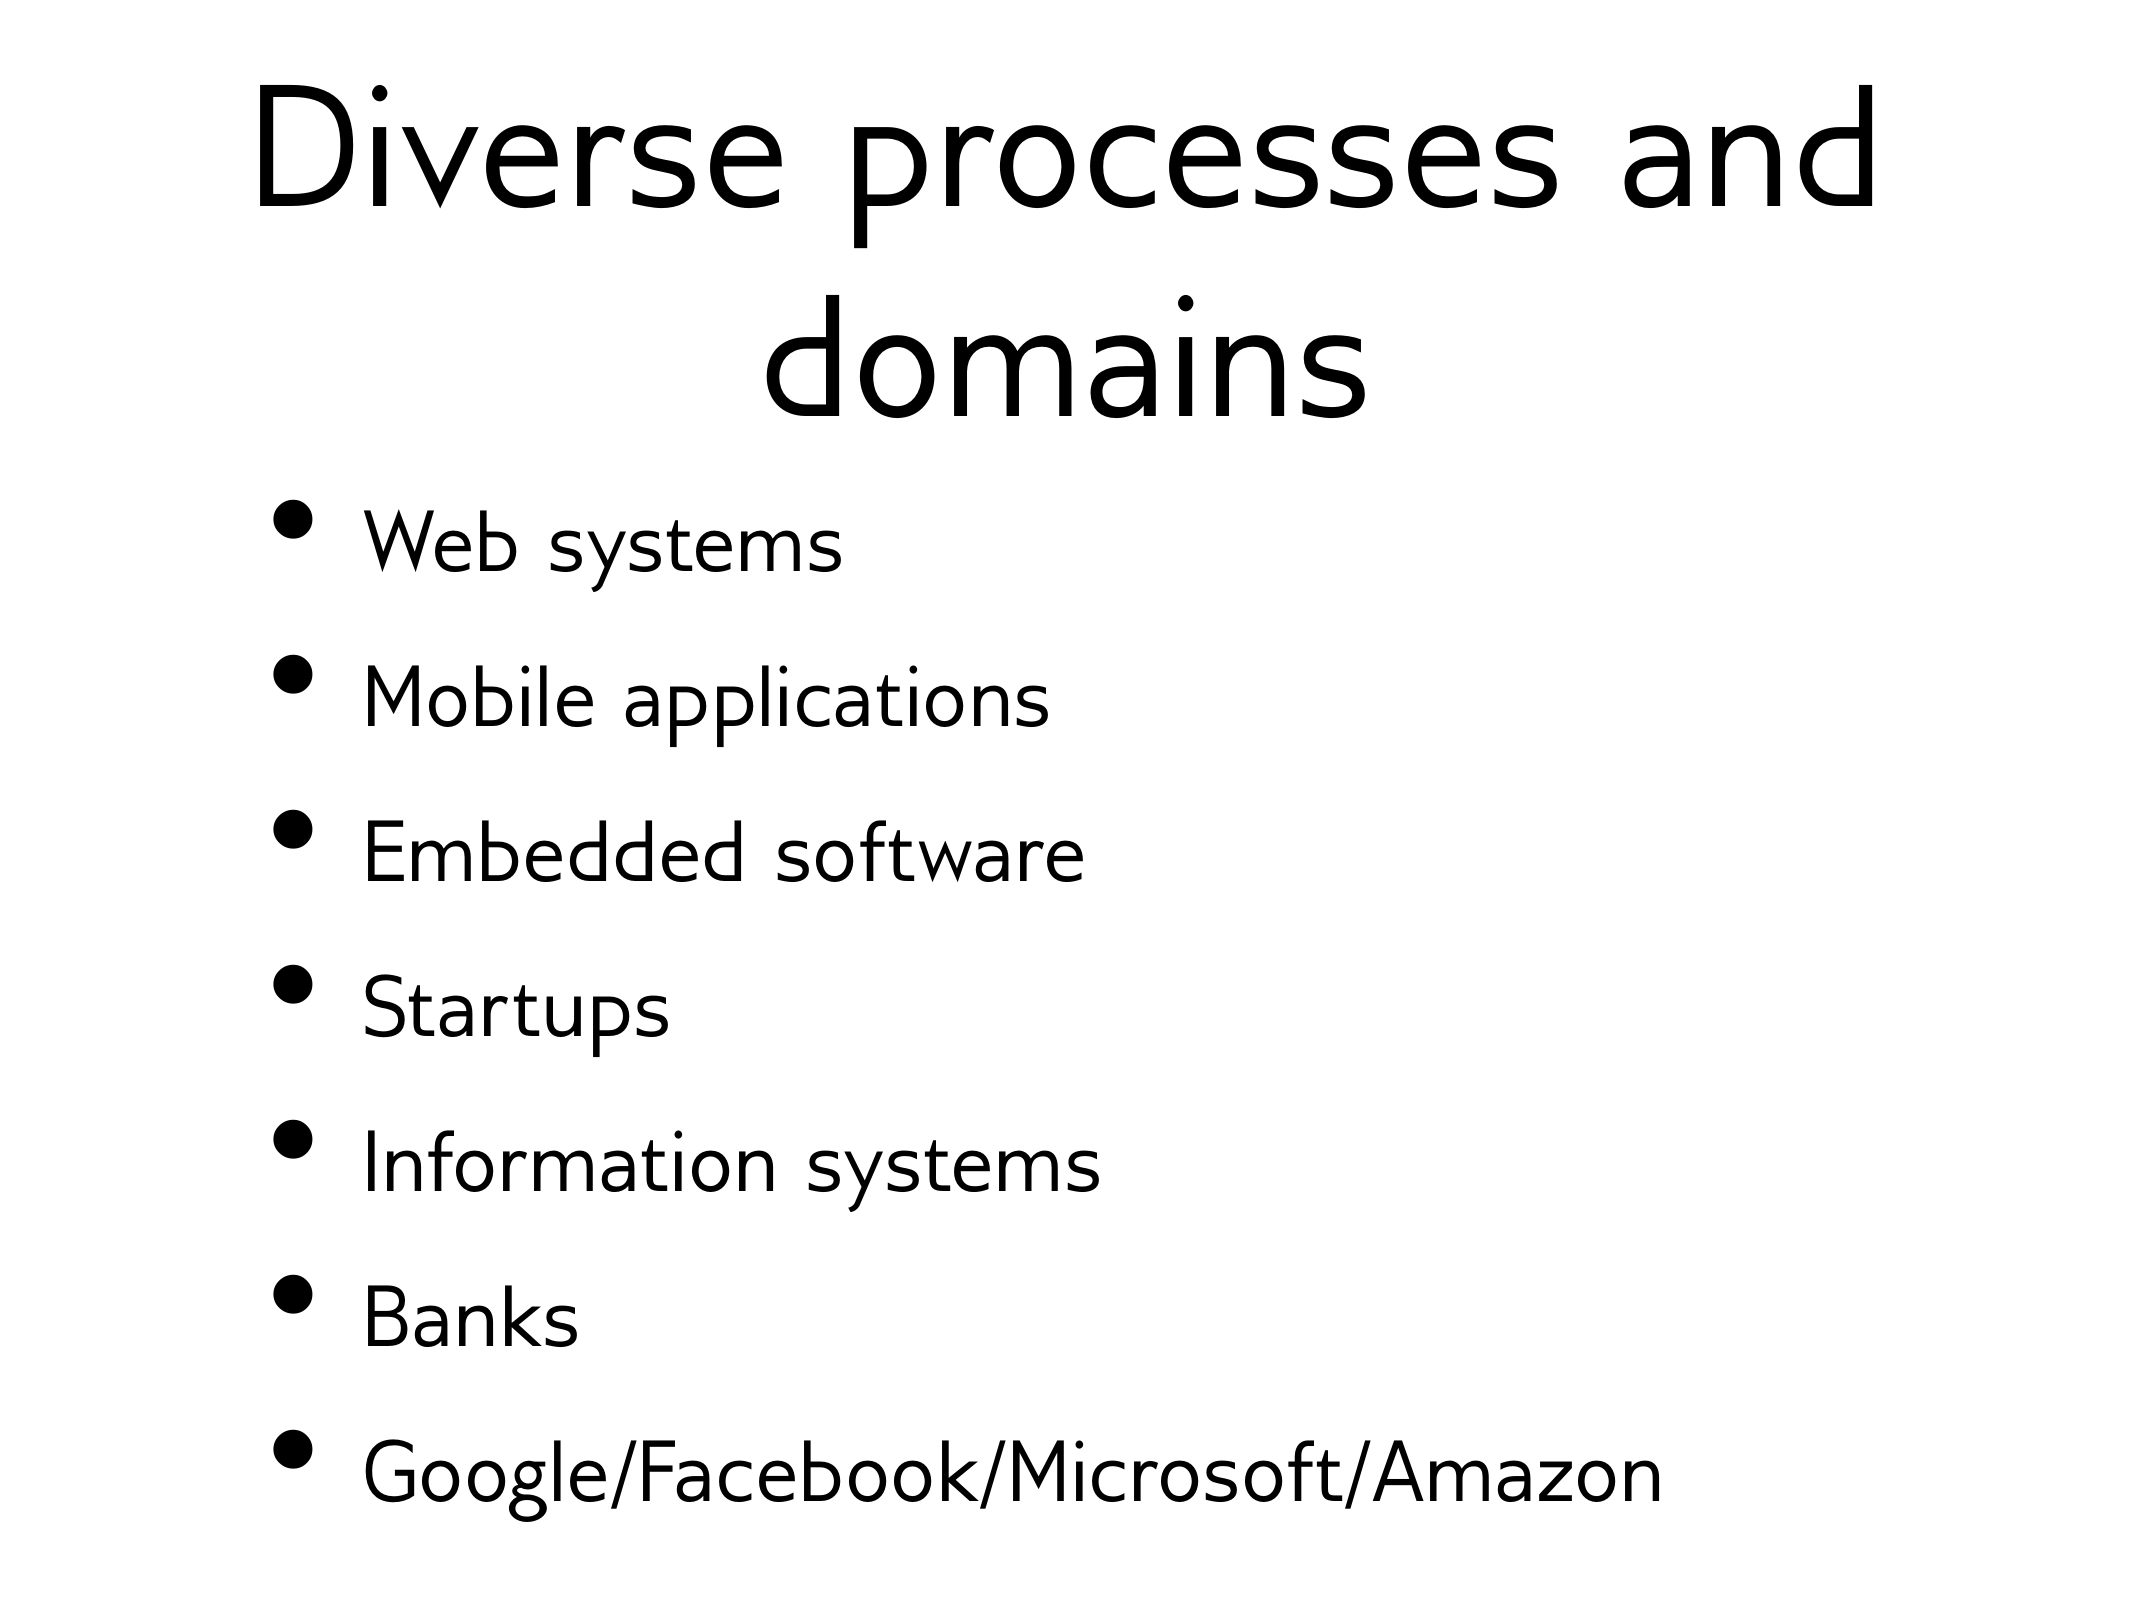

# Diverse processes and domains
Web systems
Mobile applications
Embedded software
Startups
Information systems
Banks
Google/Facebook/Microsoft/Amazon